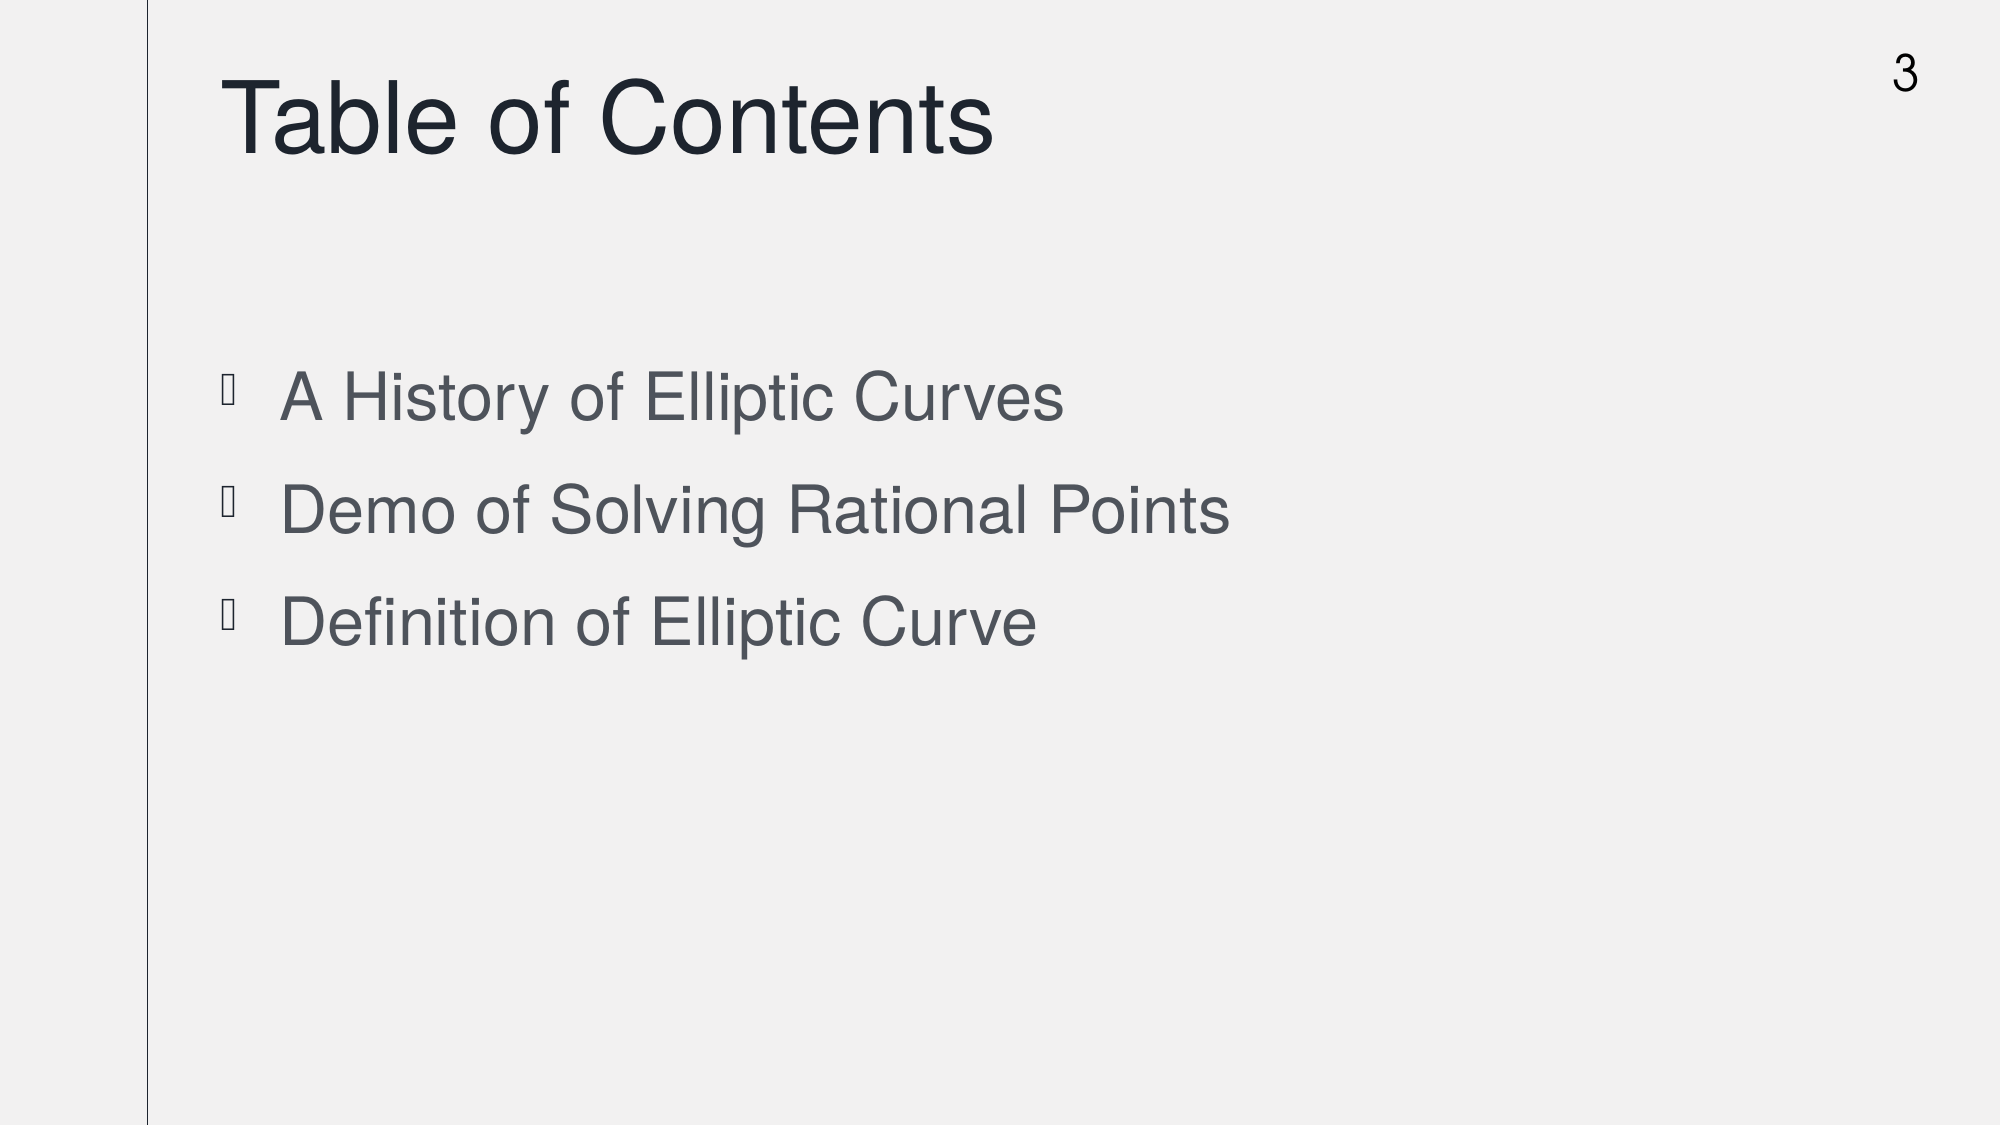

3
# Table of Contents
A History of Elliptic Curves
Demo of Solving Rational Points
Definition of Elliptic Curve